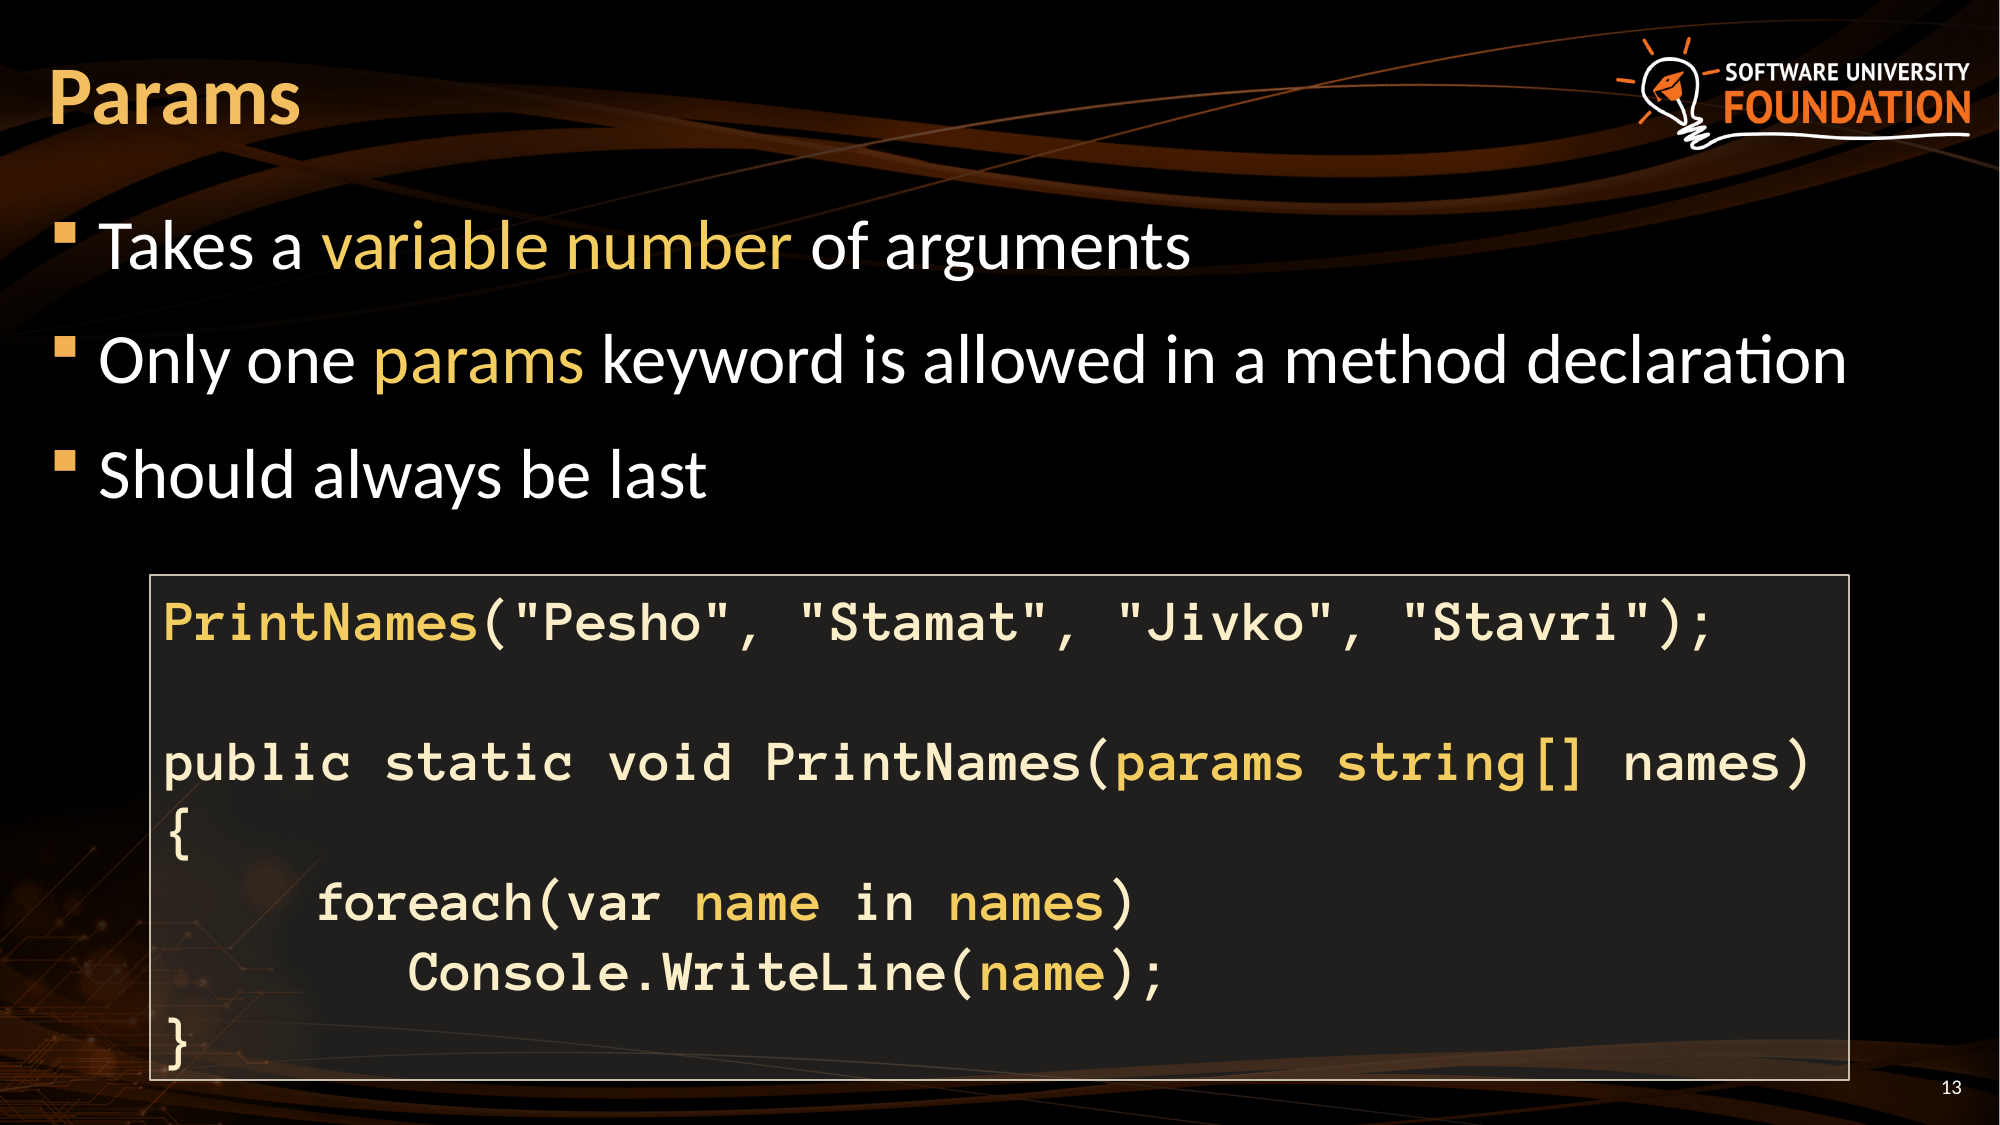

# Params
Takes a variable number of arguments
Only one params keyword is allowed in a method declaration
Should always be last

PrintNames("Pesho", "Stamat", "Jivko", "Stavri");

public static void PrintNames(params string[] names)
{
	foreach(var name in names)
	   Console.WriteLine(name);
}
13